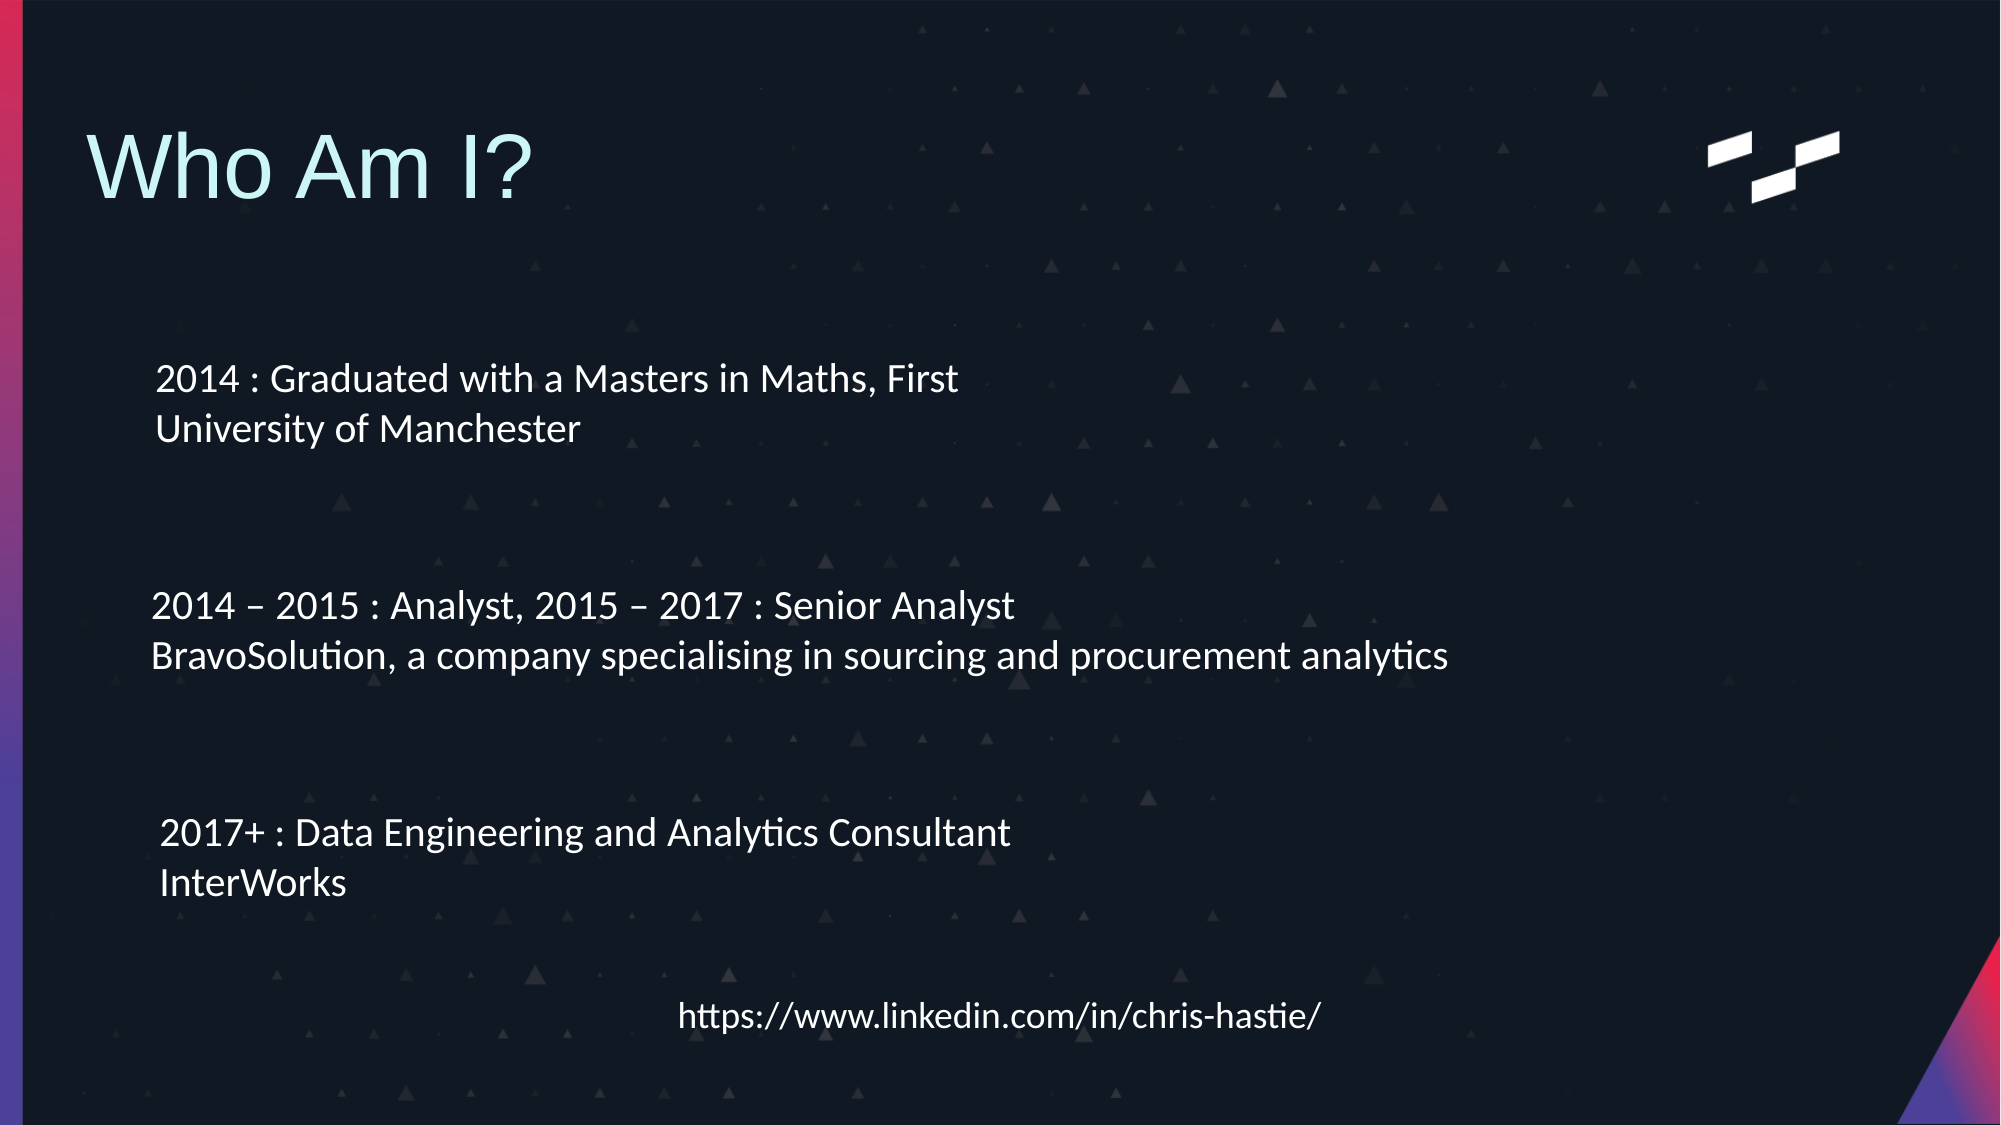

Who Am I?
2014 : Graduated with a Masters in Maths, First
University of Manchester
2014 – 2015 : Analyst, 2015 – 2017 : Senior Analyst
BravoSolution, a company specialising in sourcing and procurement analytics
2017+ : Data Engineering and Analytics Consultant
InterWorks
https://www.linkedin.com/in/chris-hastie/